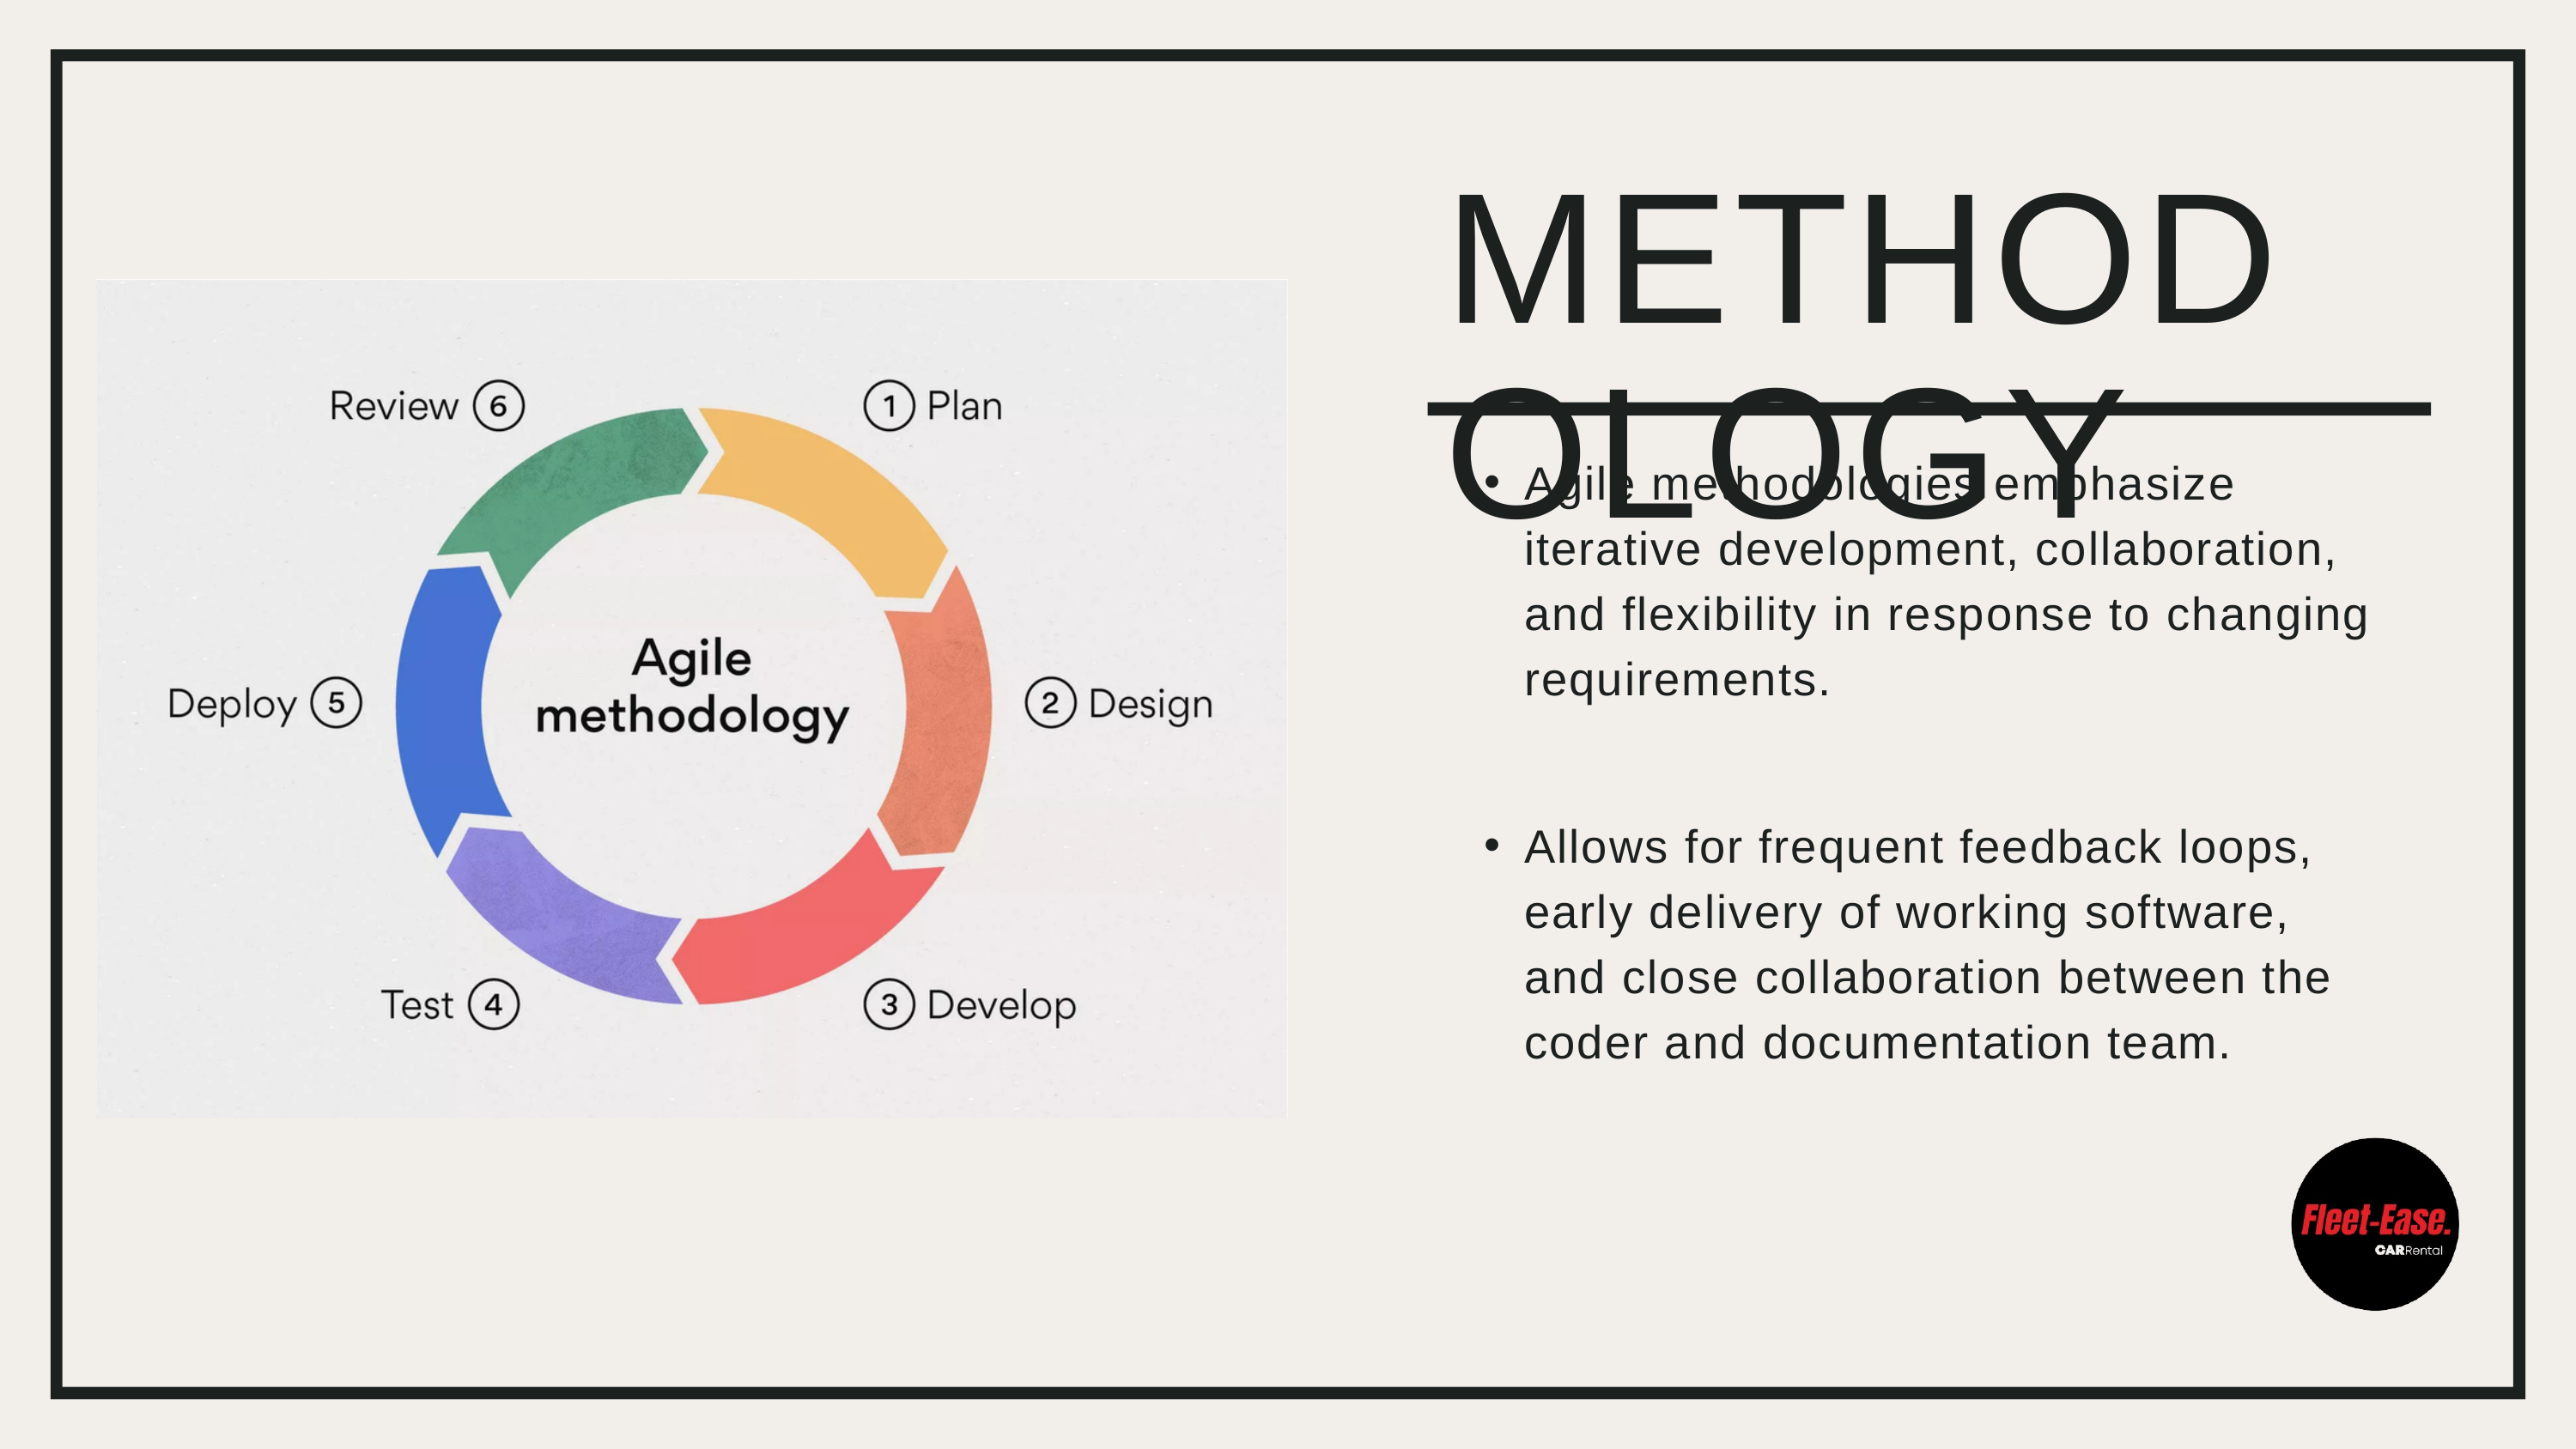

METHODOLOGY

Agile methodologies emphasize iterative development, collaboration, and flexibility in response to changing requirements.
Allows for frequent feedback loops, early delivery of working software, and close collaboration between the coder and documentation team.